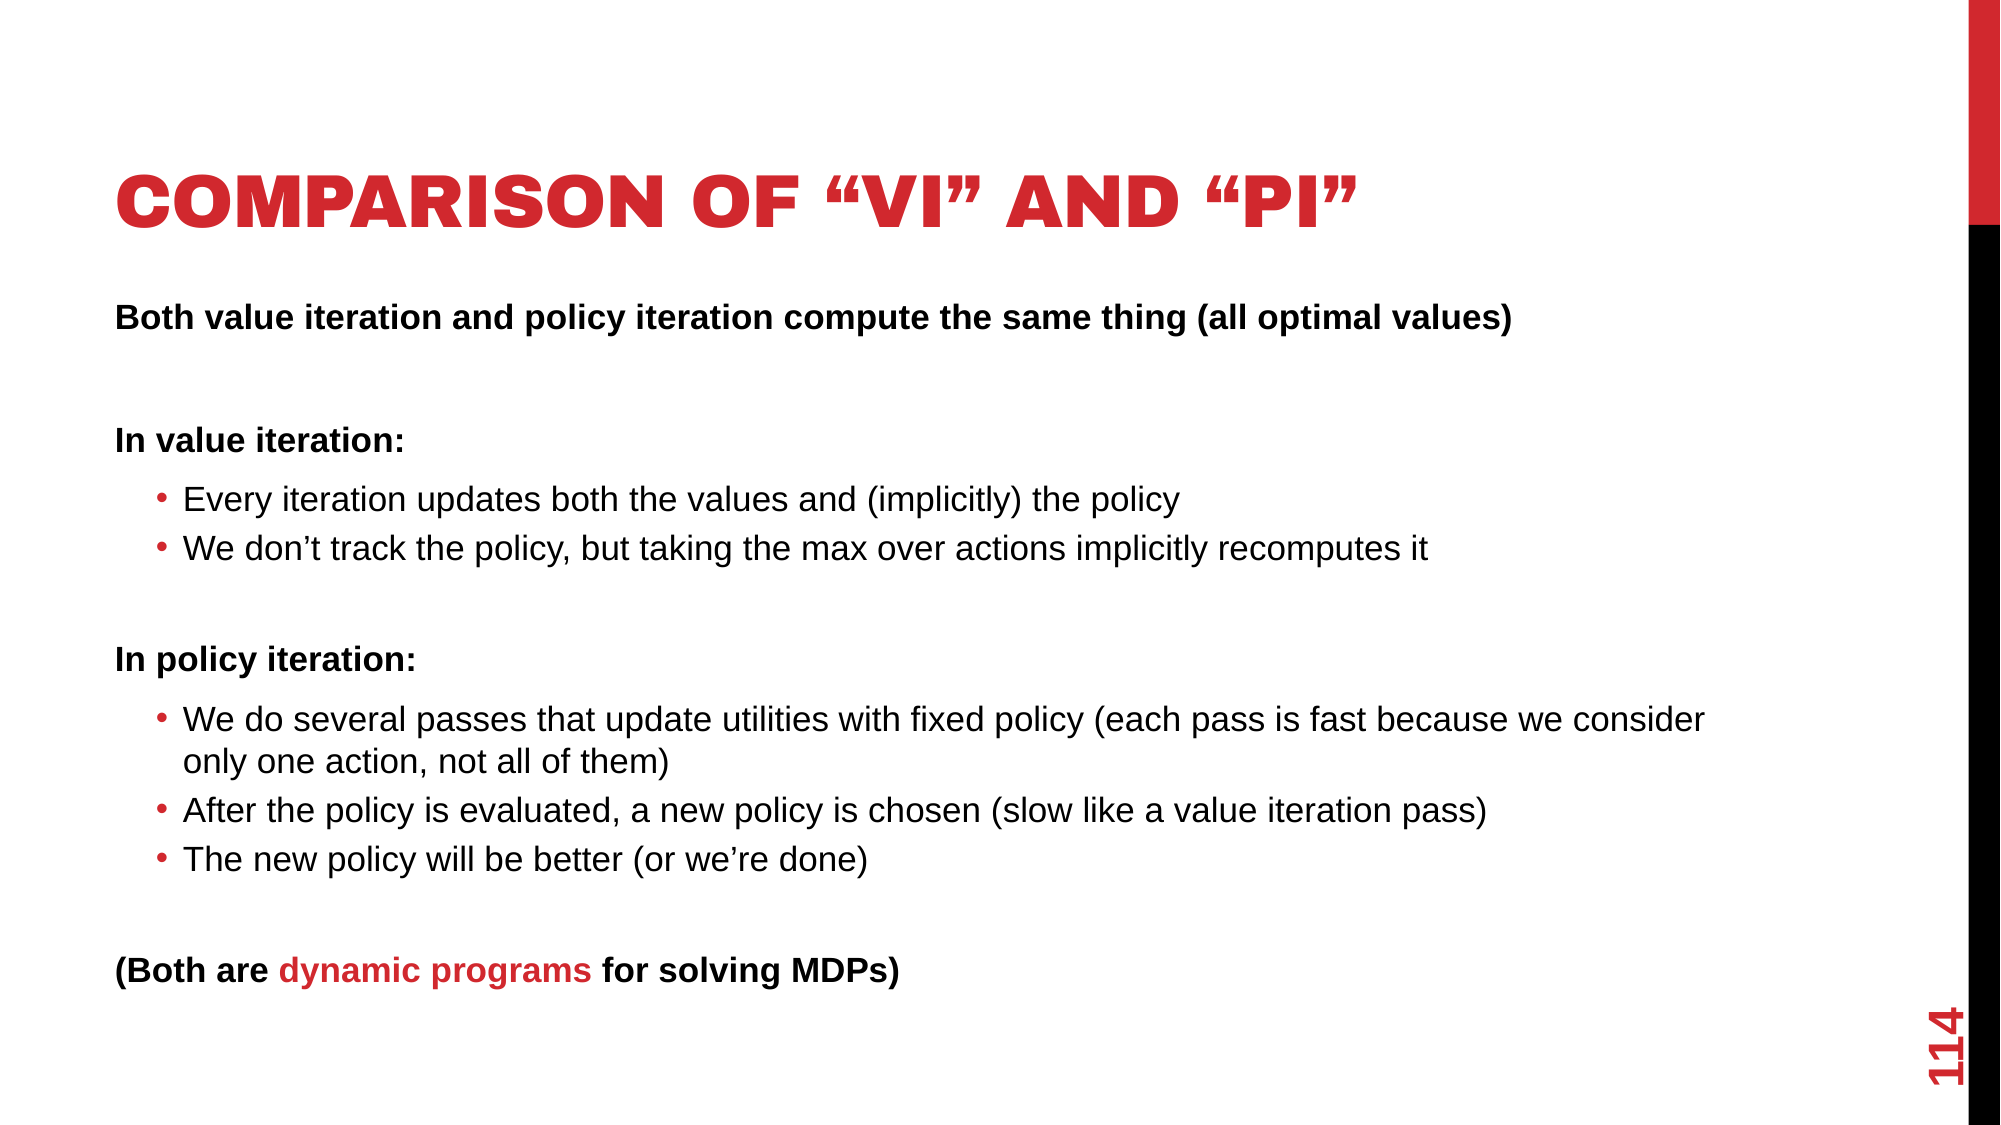

# Comparison of “VI” aNd “PI”
Both value iteration and policy iteration compute the same thing (all optimal values)

In value iteration:
Every iteration updates both the values and (implicitly) the policy
We don’t track the policy, but taking the max over actions implicitly recomputes it

In policy iteration:
We do several passes that update utilities with fixed policy (each pass is fast because we consider only one action, not all of them)
After the policy is evaluated, a new policy is chosen (slow like a value iteration pass)
The new policy will be better (or we’re done)

(Both are dynamic programs for solving MDPs)
114